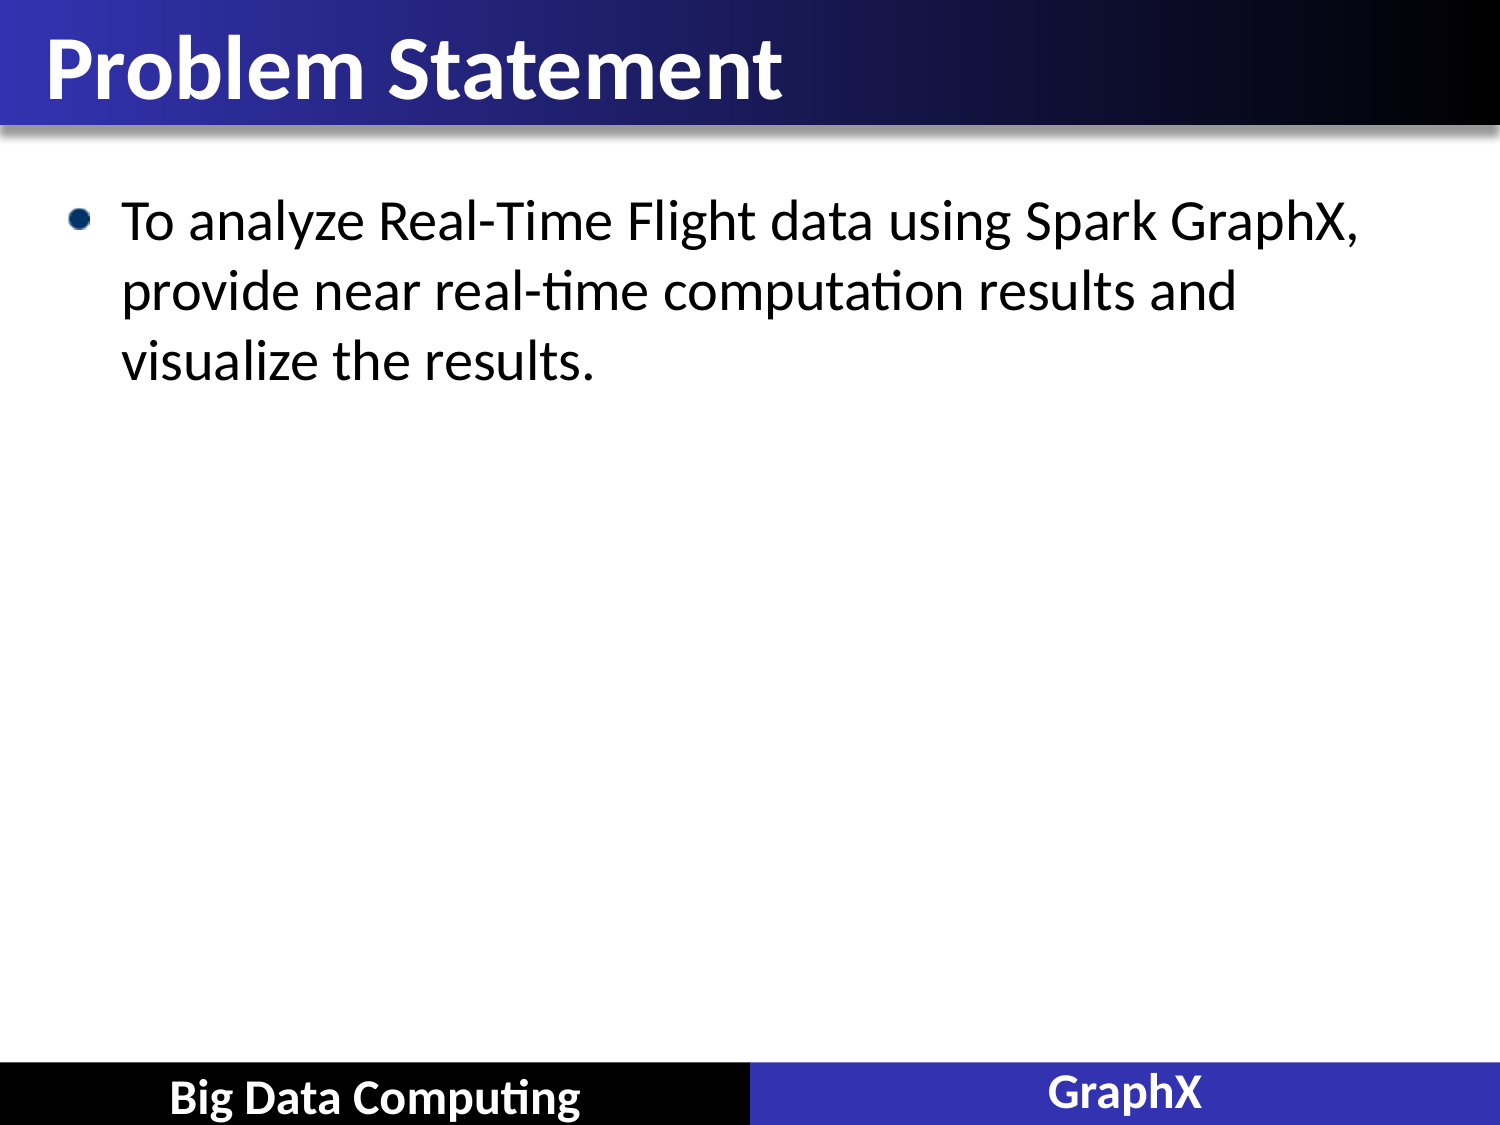

# Problem Statement
To analyze Real-Time Flight data using Spark GraphX, provide near real-time computation results and visualize the results.
GraphX
Big Data Computing